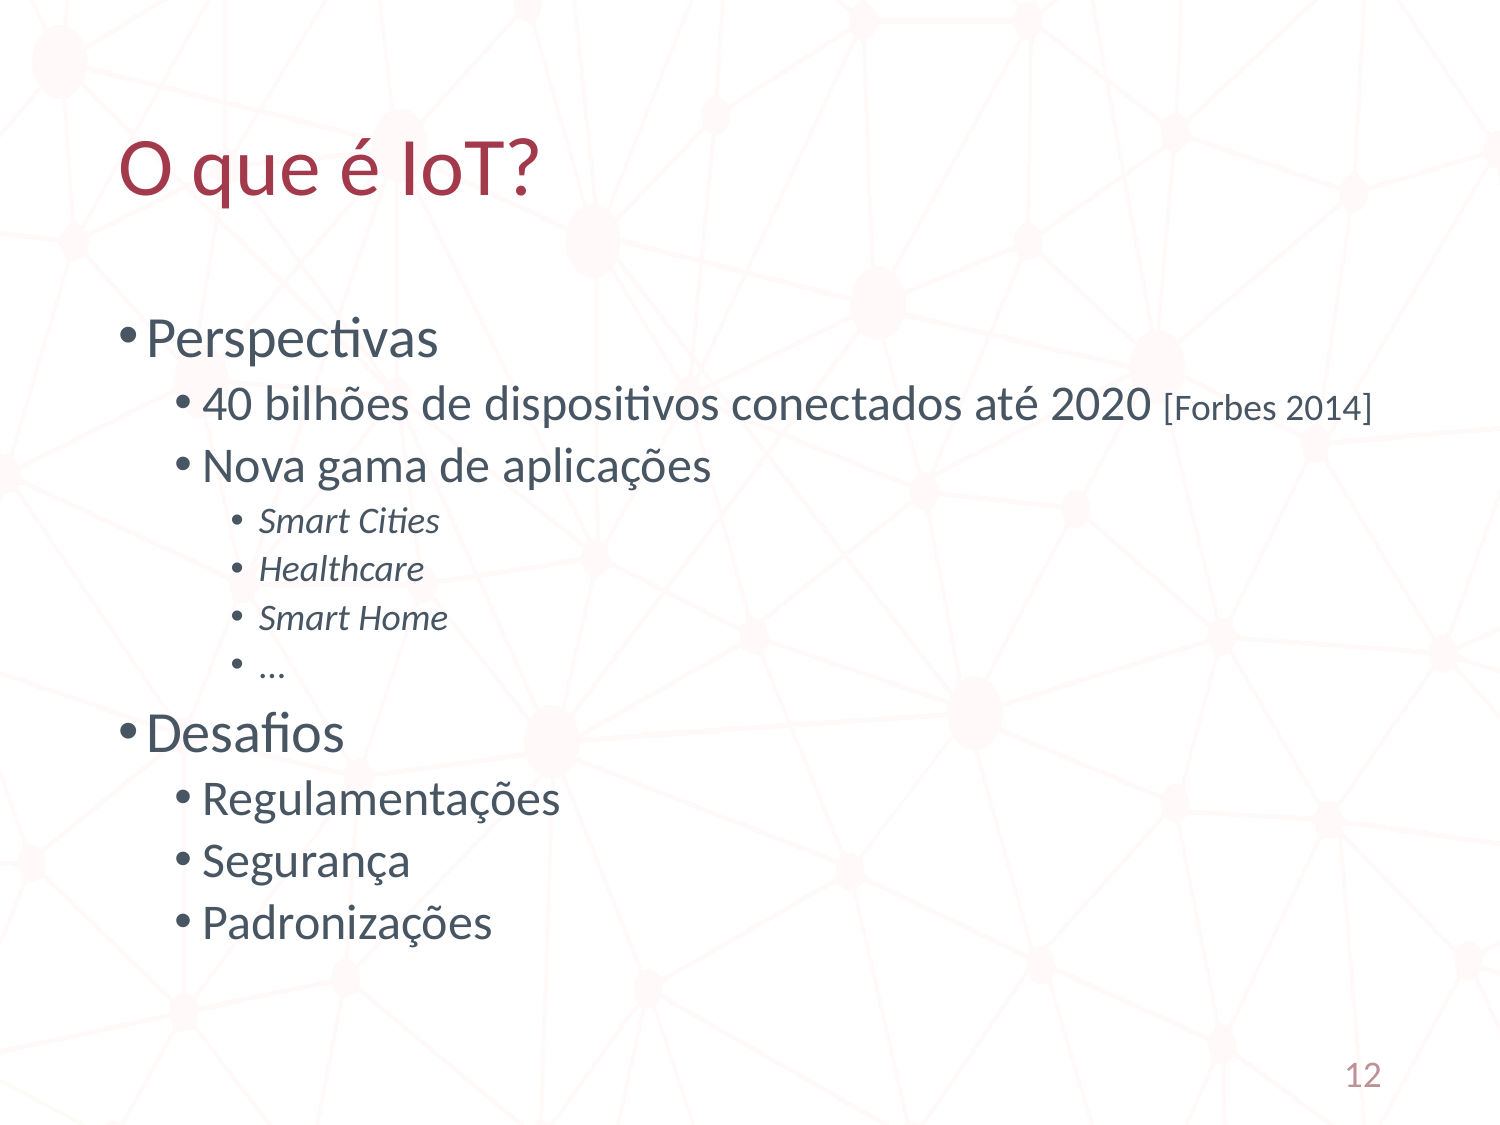

# O que é IoT?
Perspectivas
40 bilhões de dispositivos conectados até 2020 [Forbes 2014]
Nova gama de aplicações
Smart Cities
Healthcare
Smart Home
...
Desafios
Regulamentações
Segurança
Padronizações

12